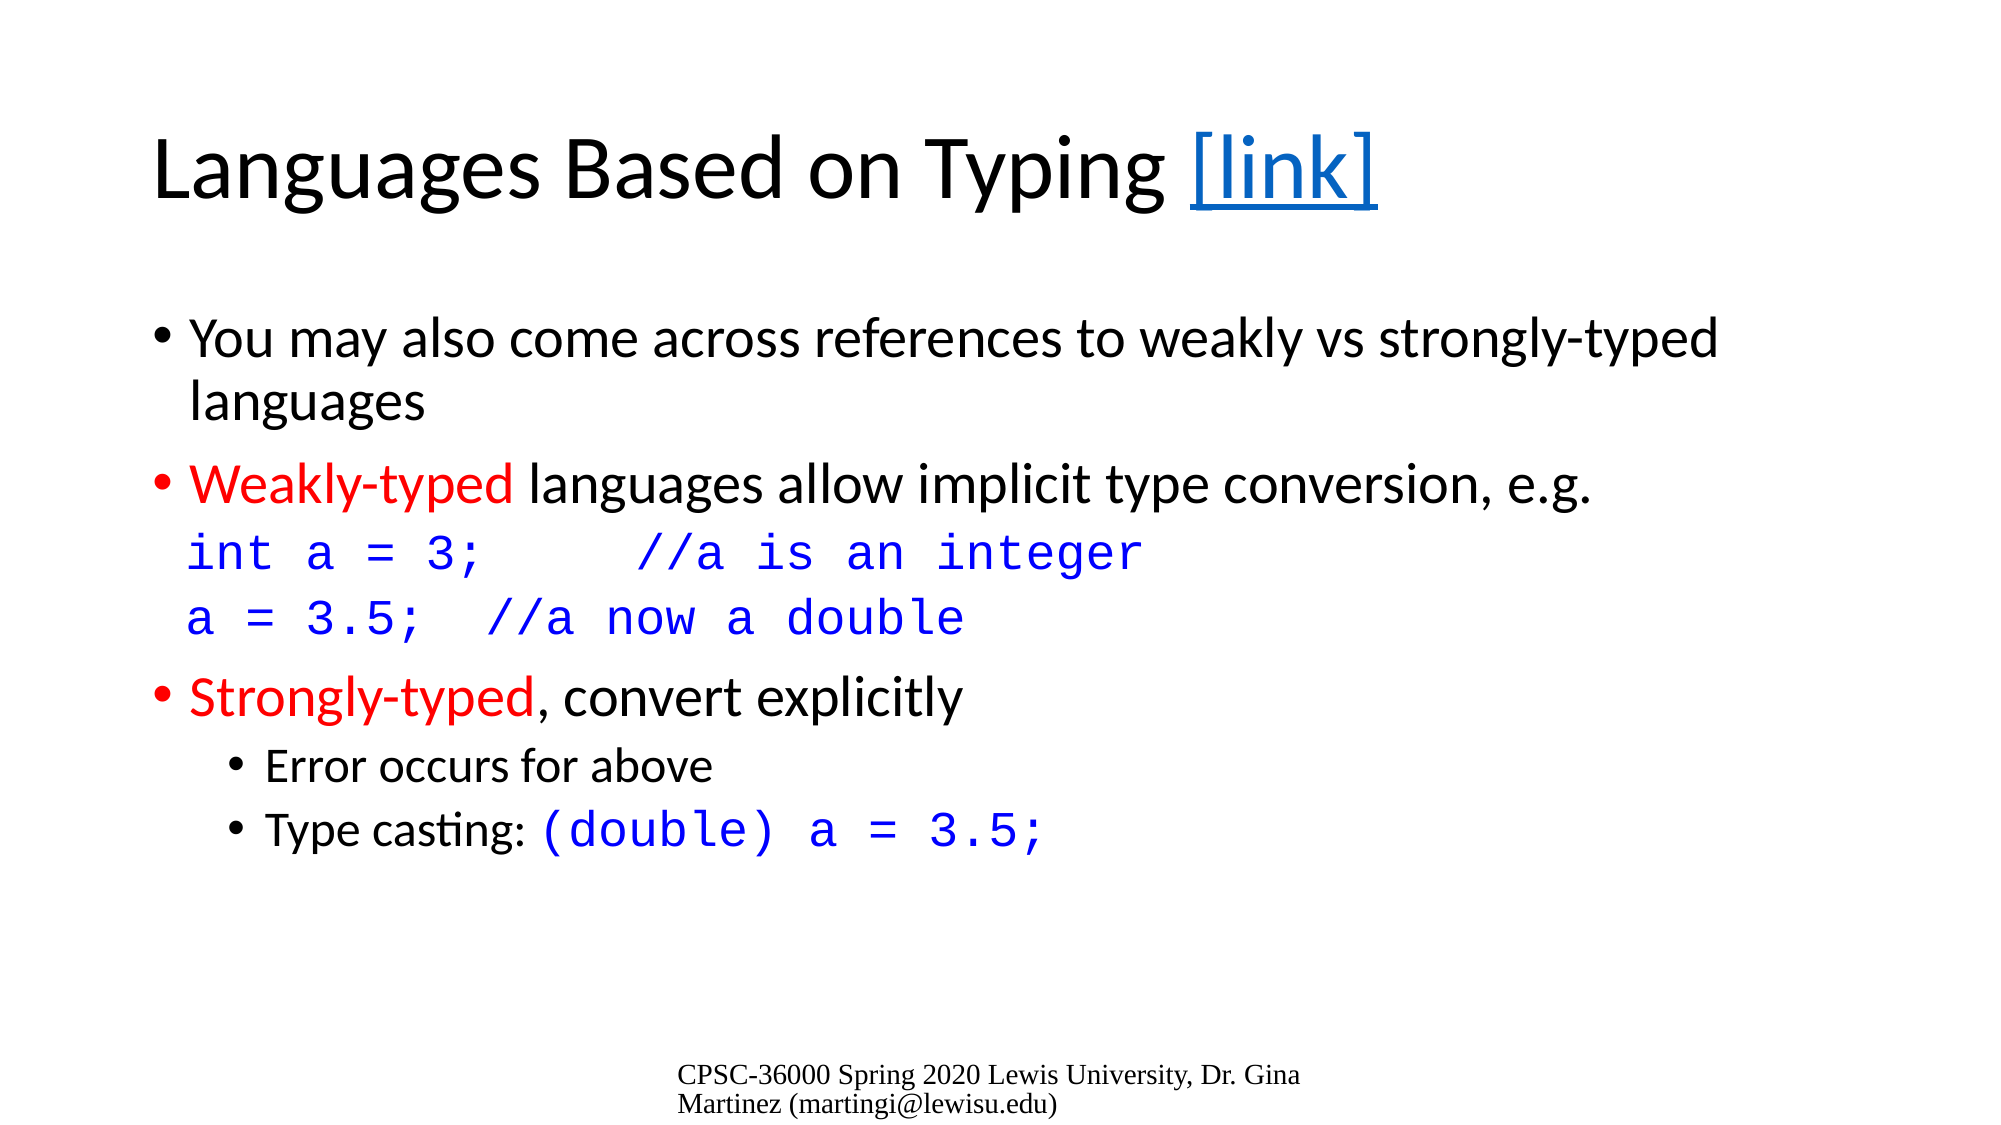

# Languages Based on Typing [link]
You may also come across references to weakly vs strongly-typed languages
Weakly-typed languages allow implicit type conversion, e.g.
int a = 3;	//a is an integer
a = 3.5;	//a now a double
Strongly-typed, convert explicitly
Error occurs for above
Type casting: (double) a = 3.5;
CPSC-36000 Spring 2020 Lewis University, Dr. Gina Martinez (martingi@lewisu.edu)